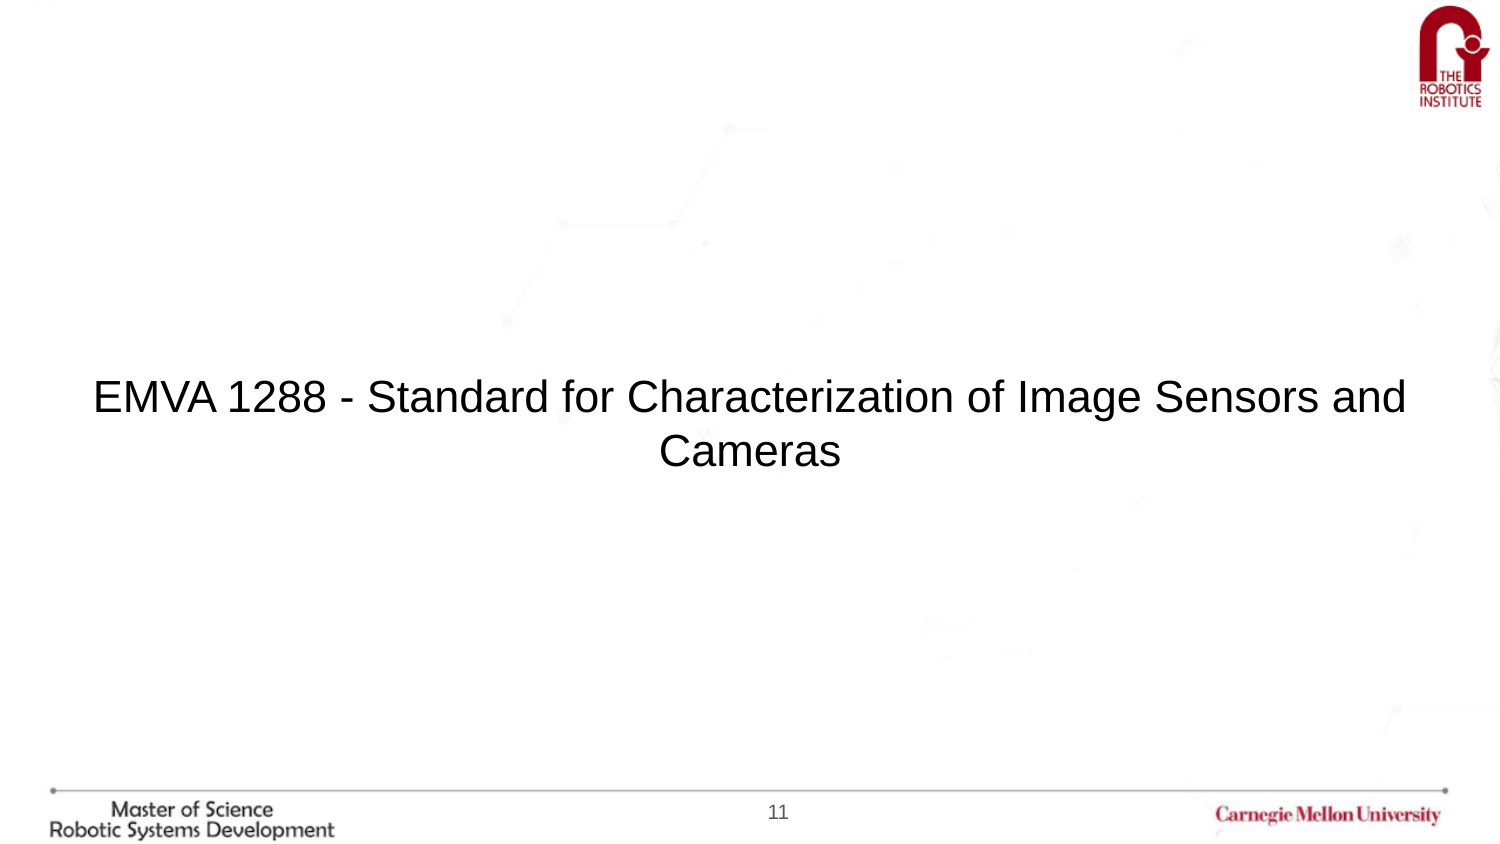

# EMVA 1288 - Standard for Characterization of Image Sensors and Cameras
11